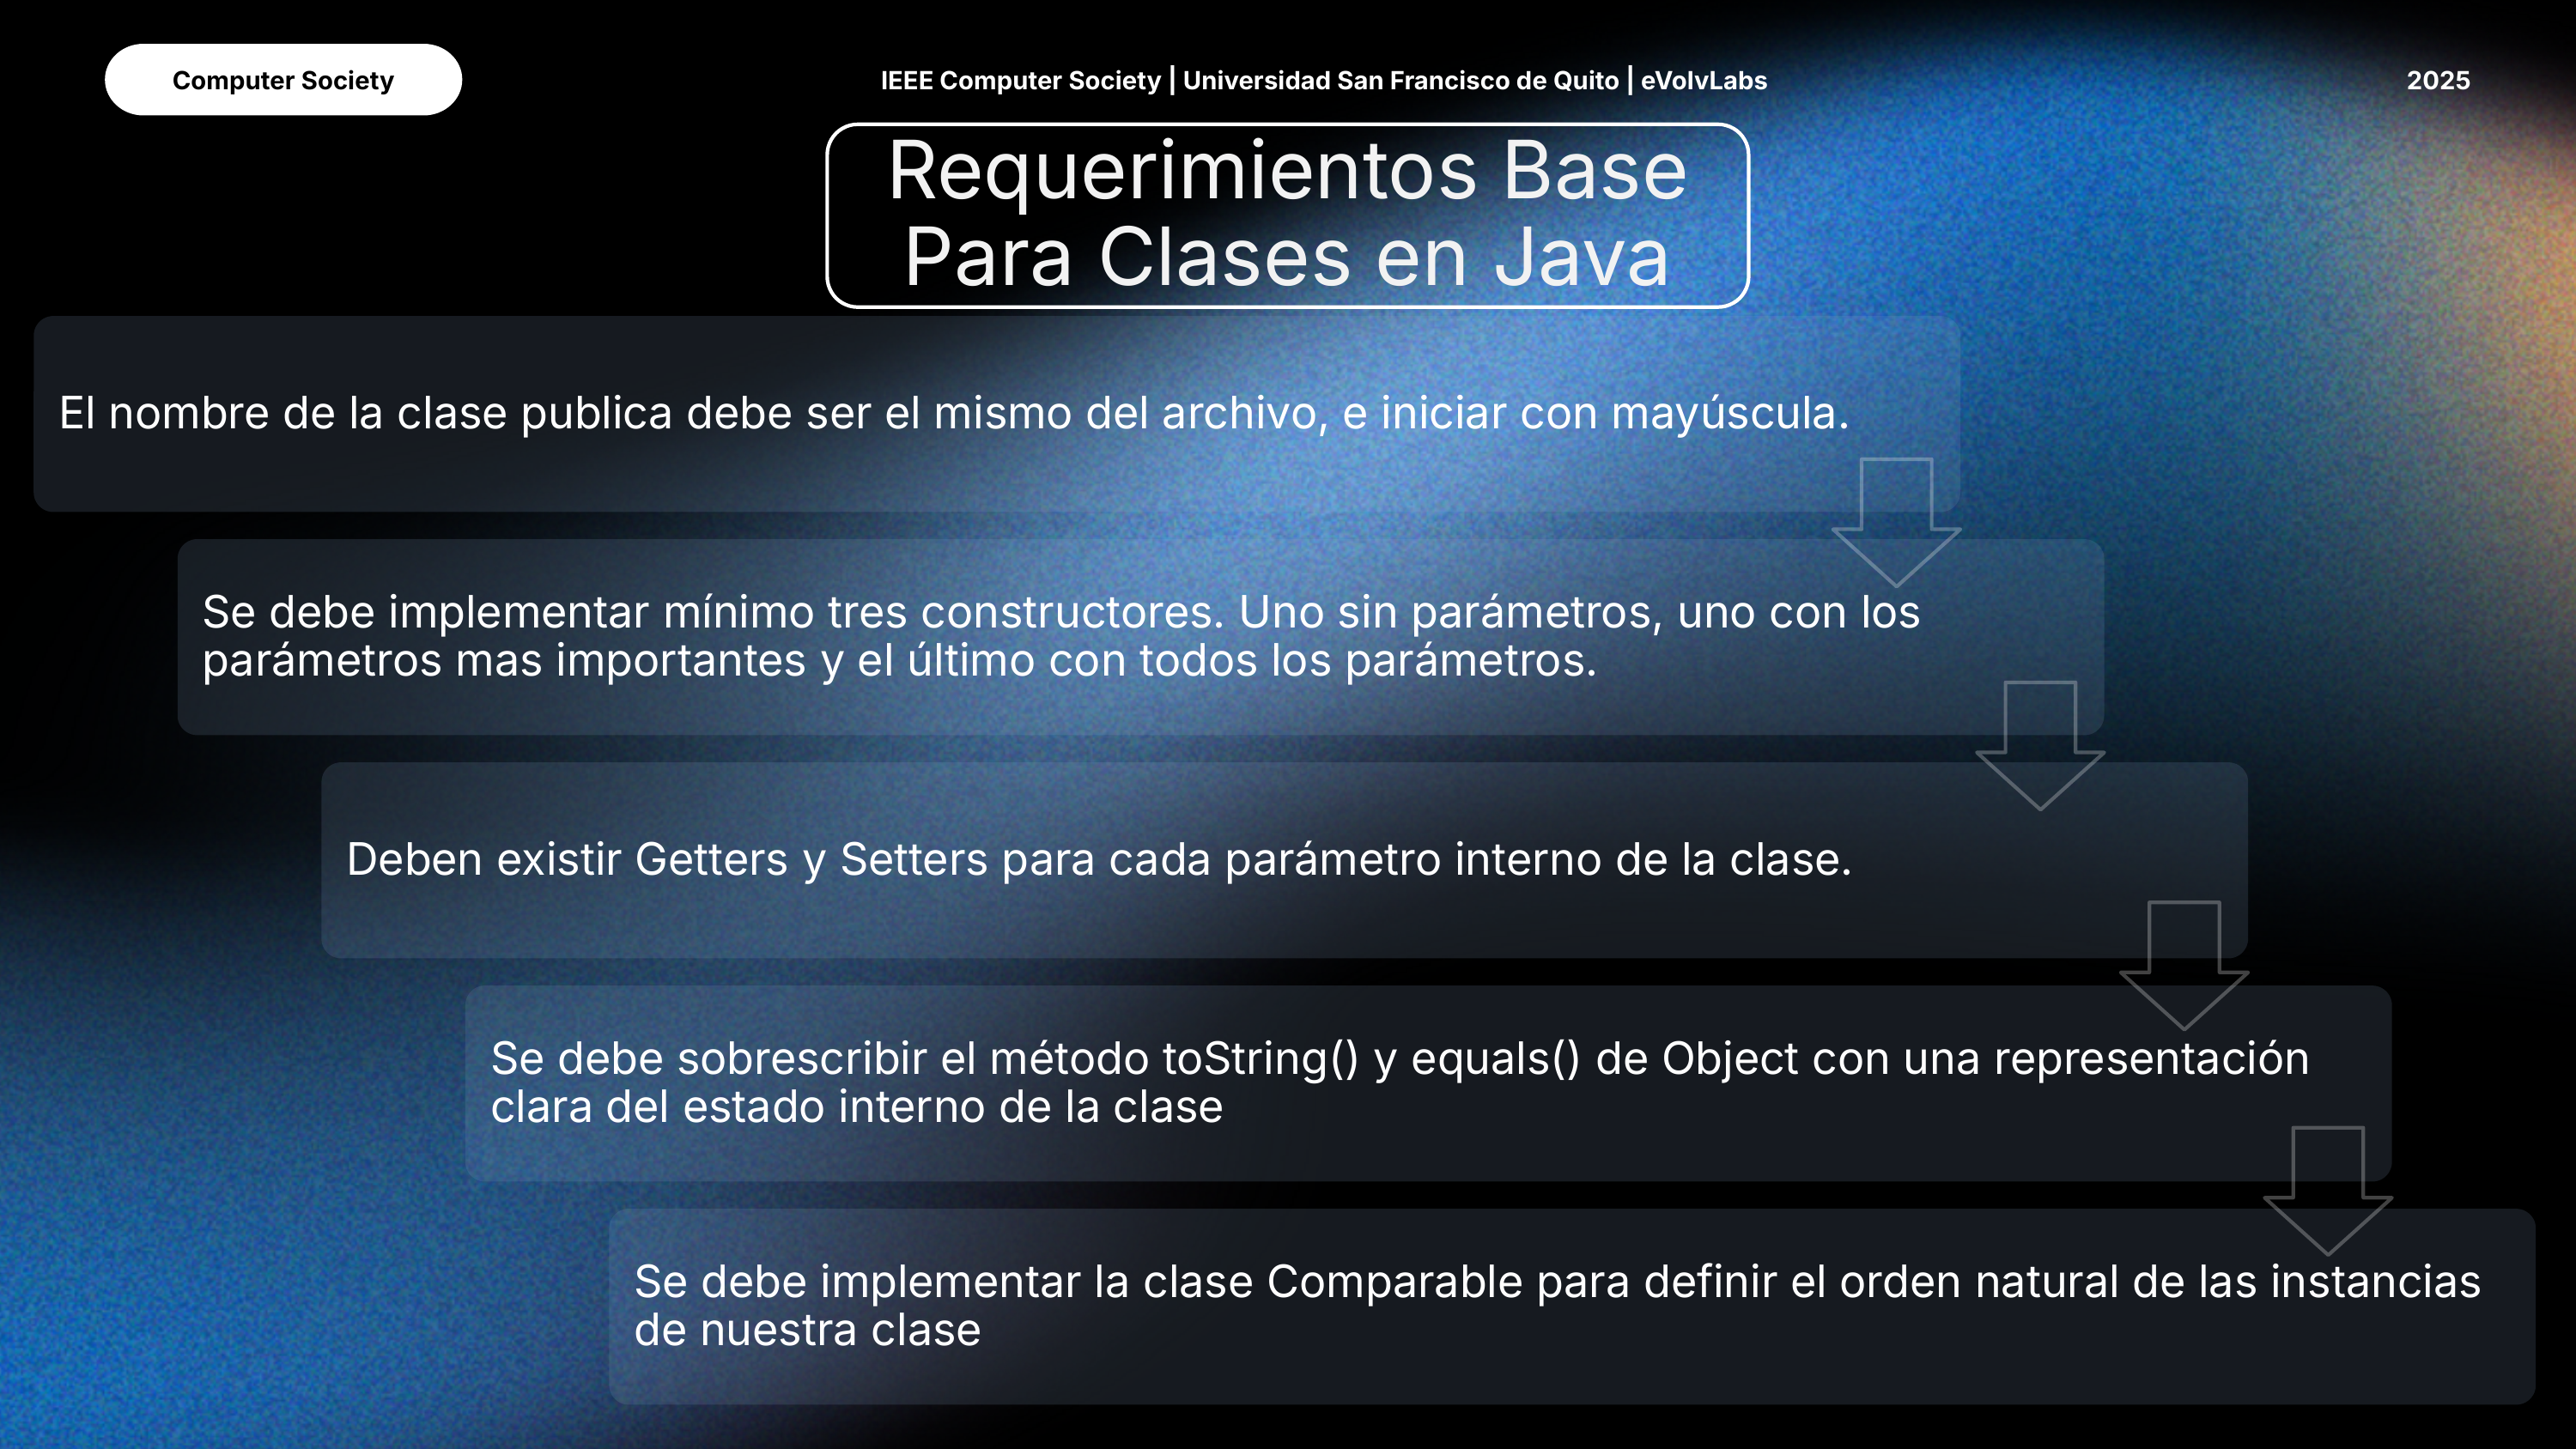

Computer Society
IEEE Computer Society | Universidad San Francisco de Quito | eVolvLabs
2025

Requerimientos Base Para Clases en Java
El nombre de la clase publica debe ser el mismo del archivo, e iniciar con mayúscula.
Se debe implementar mínimo tres constructores. Uno sin parámetros, uno con los parámetros mas importantes y el último con todos los parámetros.
Deben existir Getters y Setters para cada parámetro interno de la clase.
Se debe sobrescribir el método toString() y equals() de Object con una representación clara del estado interno de la clase
Se debe implementar la clase Comparable para definir el orden natural de las instancias de nuestra clase